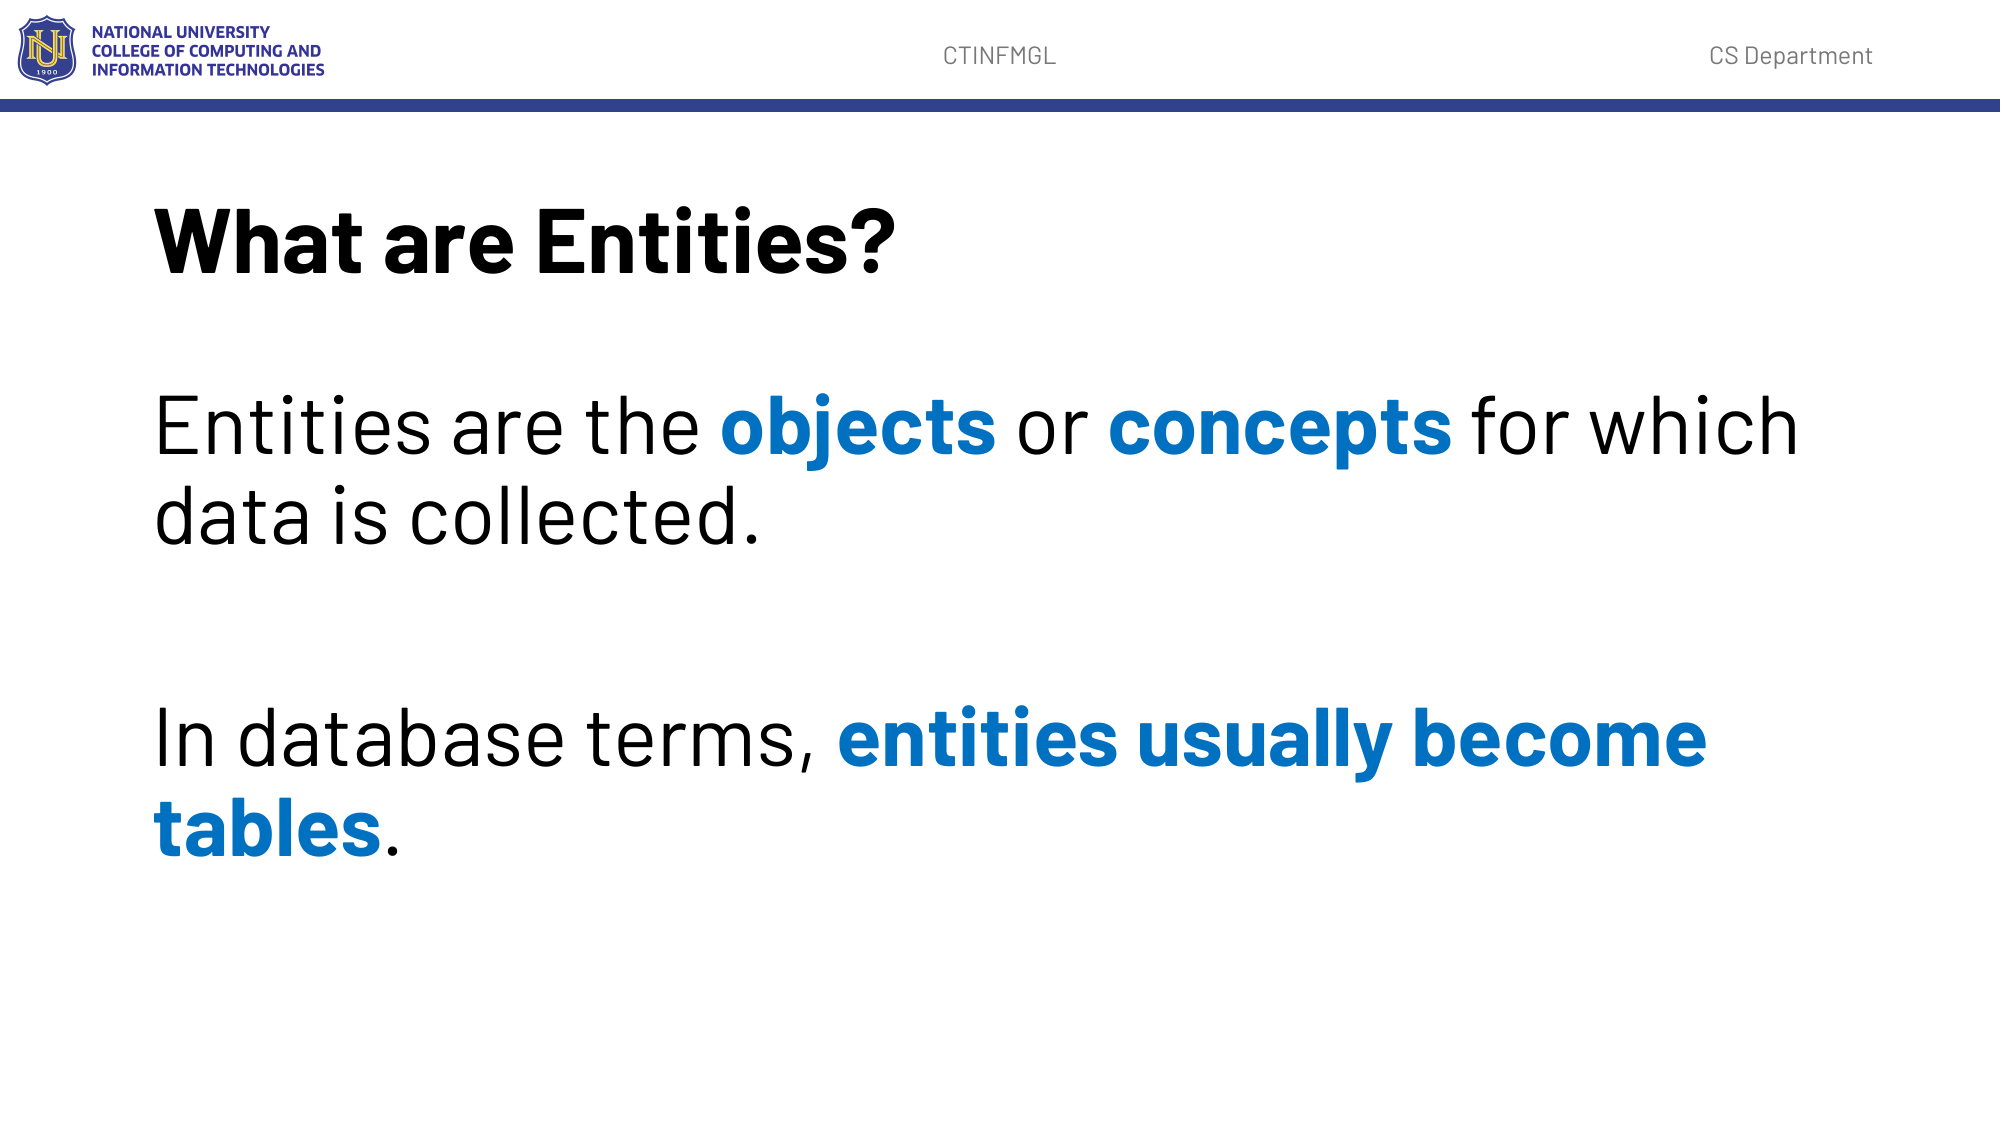

# What are Entities?
Entities are the objects or concepts for which data is collected.

In database terms, entities usually become tables.